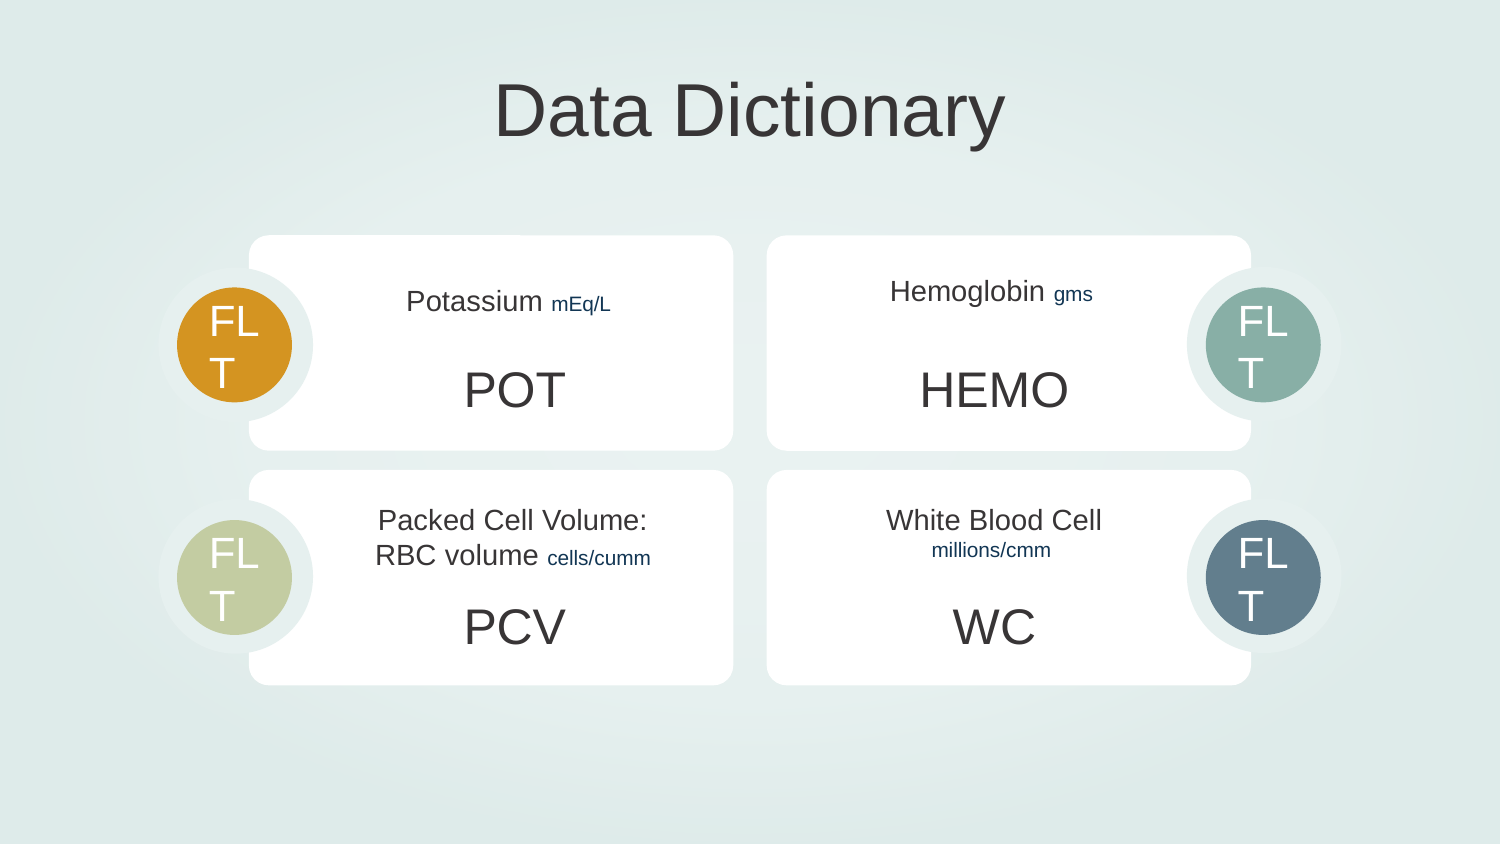

Data Dictionary

Hemoglobin gms

Potassium mEq/L

FLT
FLT
POT
HEMO

Packed Cell Volume: RBC volume cells/cumm
White Blood Cell millions/cmm

FLT
FLT
PCV
# WC